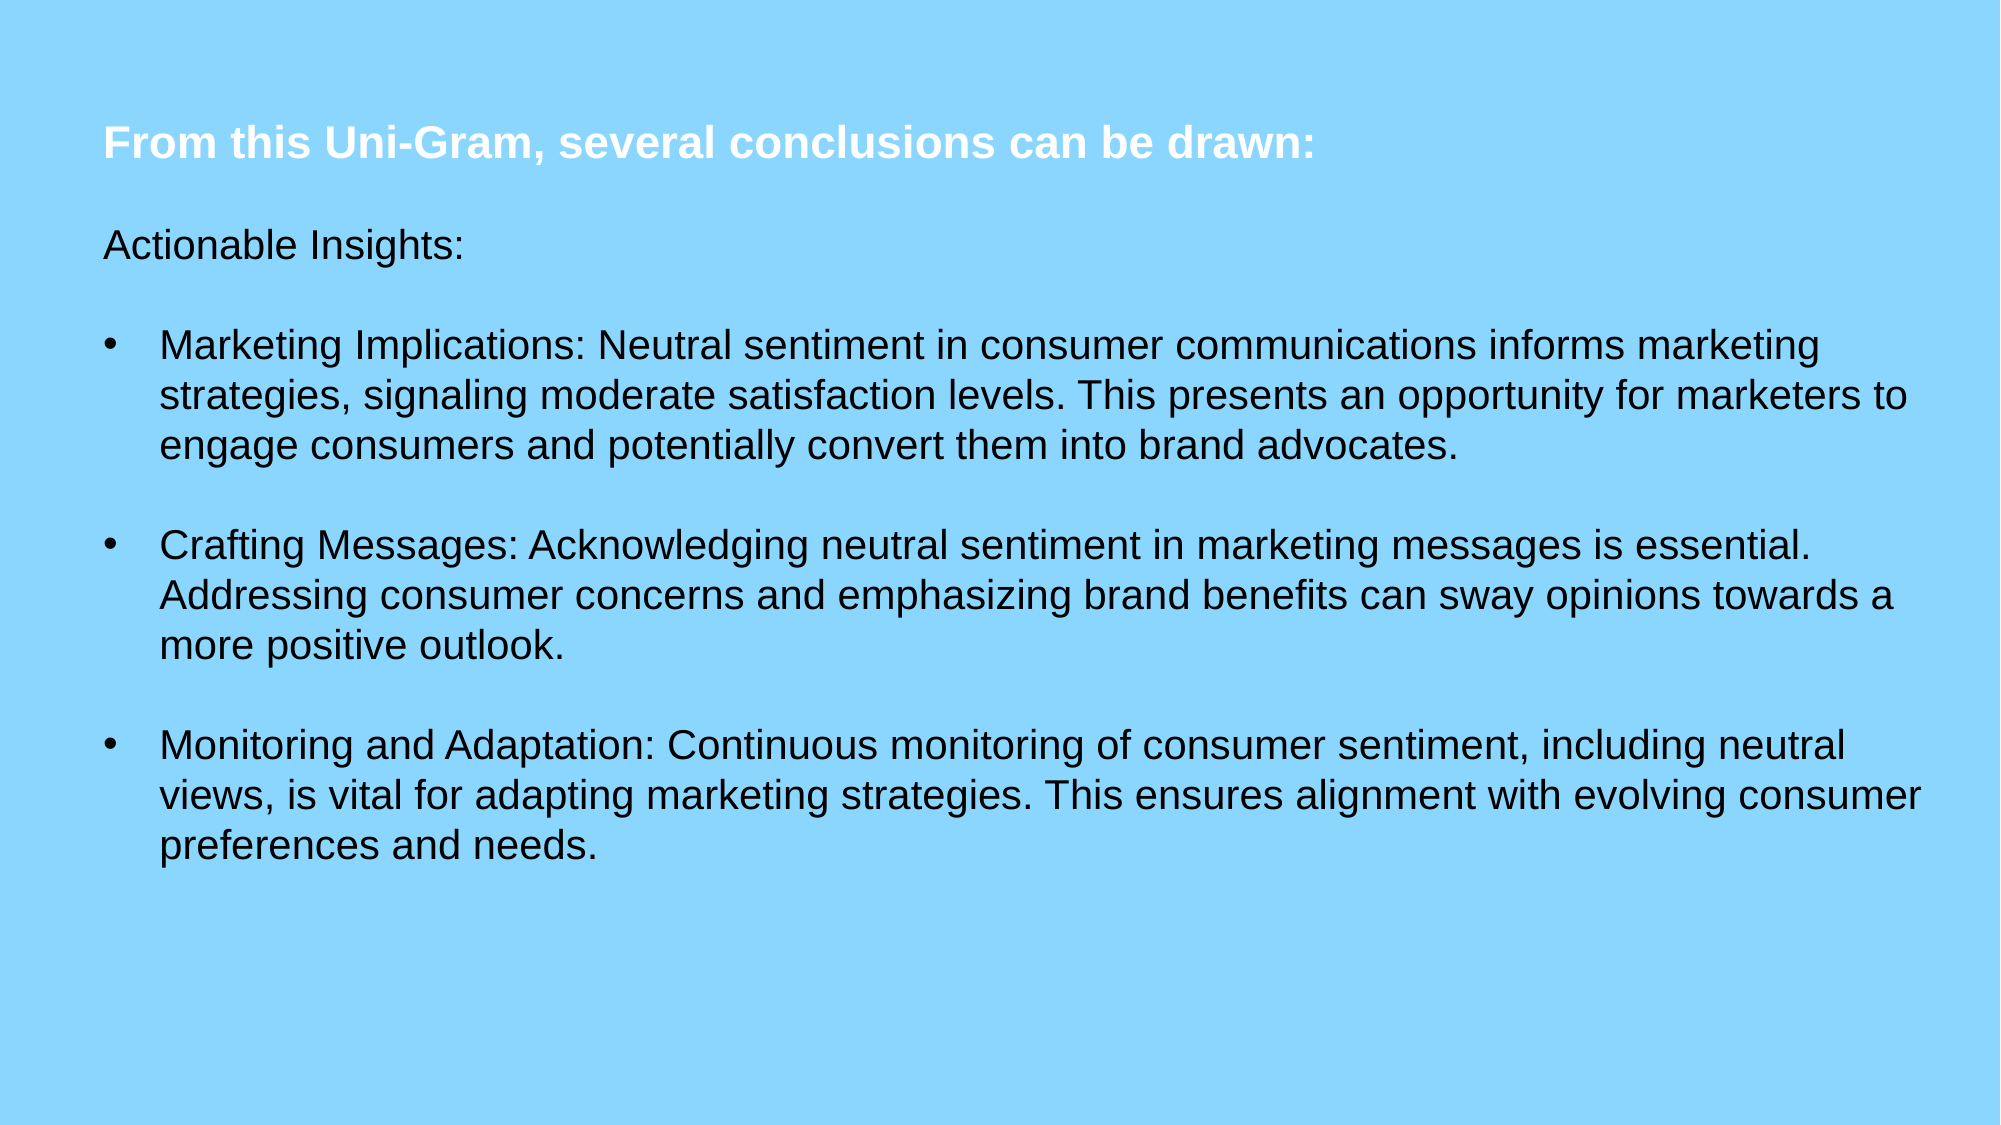

From this Uni-Gram, several conclusions can be drawn:

Actionable Insights:

Marketing Implications: Neutral sentiment in consumer communications informs marketing strategies, signaling moderate satisfaction levels. This presents an opportunity for marketers to engage consumers and potentially convert them into brand advocates.

Crafting Messages: Acknowledging neutral sentiment in marketing messages is essential. Addressing consumer concerns and emphasizing brand benefits can sway opinions towards a more positive outlook.

Monitoring and Adaptation: Continuous monitoring of consumer sentiment, including neutral views, is vital for adapting marketing strategies. This ensures alignment with evolving consumer preferences and needs.